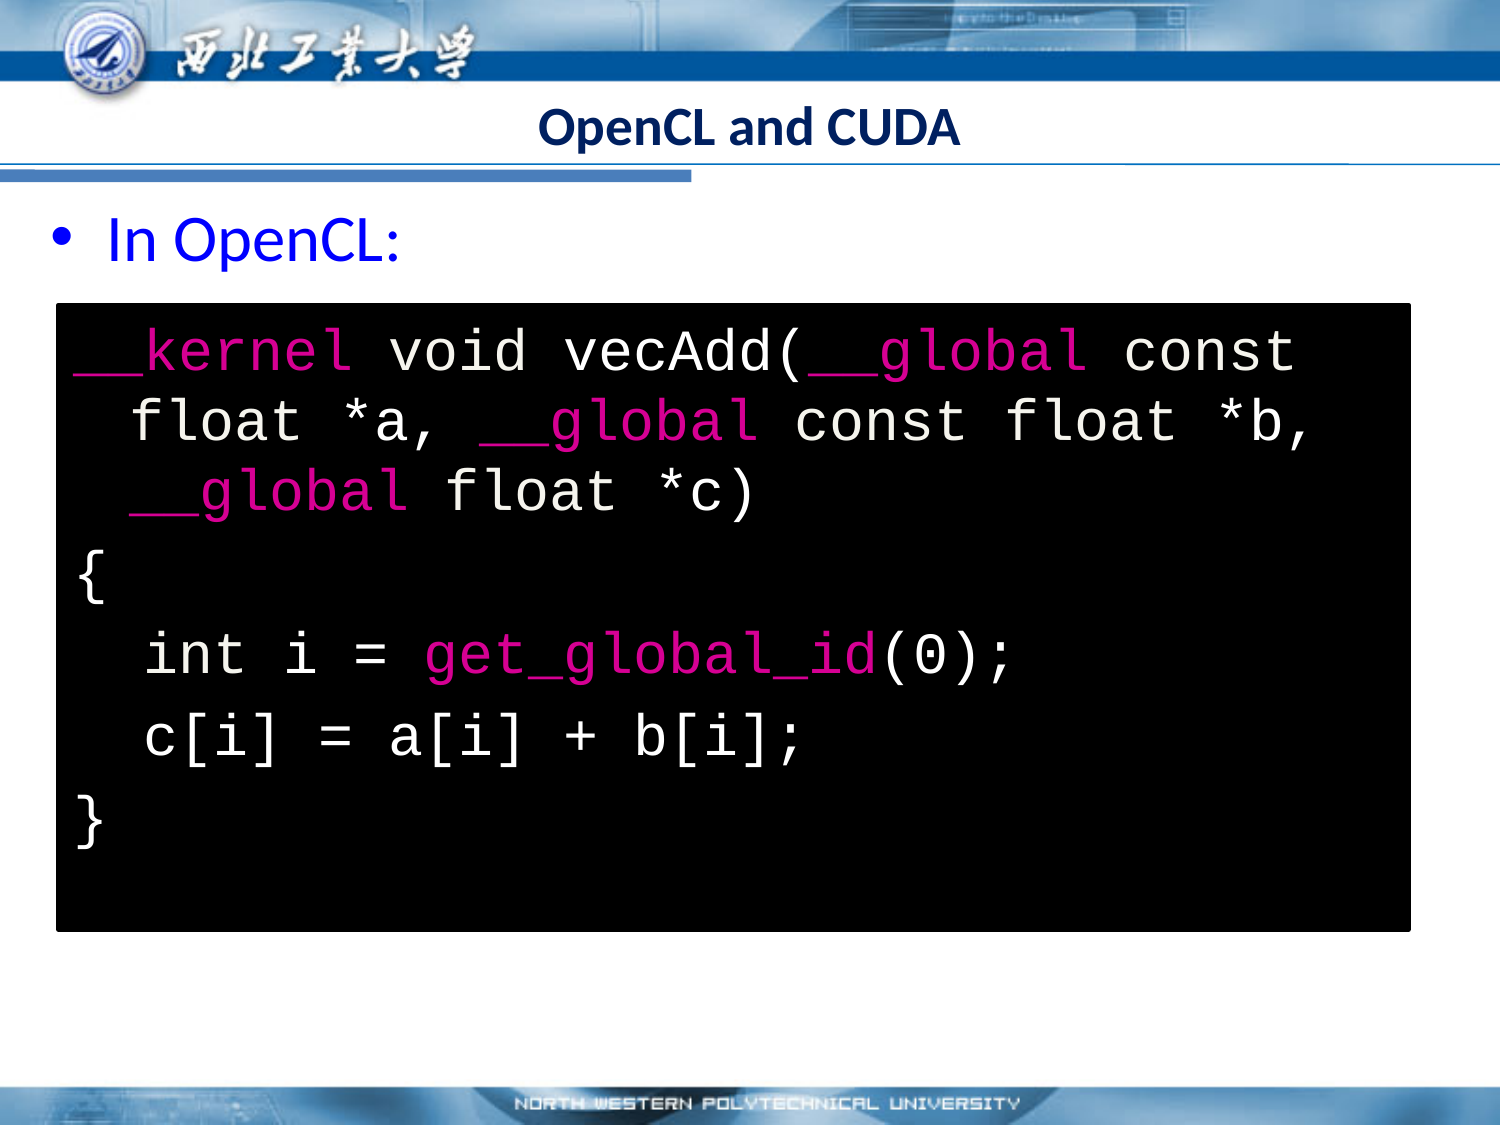

# OpenCL and CUDA
In OpenCL:
__kernel void vecAdd(__global const float *a, __global const float *b, __global float *c)
{
  int i = get_global_id(0);
  c[i] = a[i] + b[i];
}